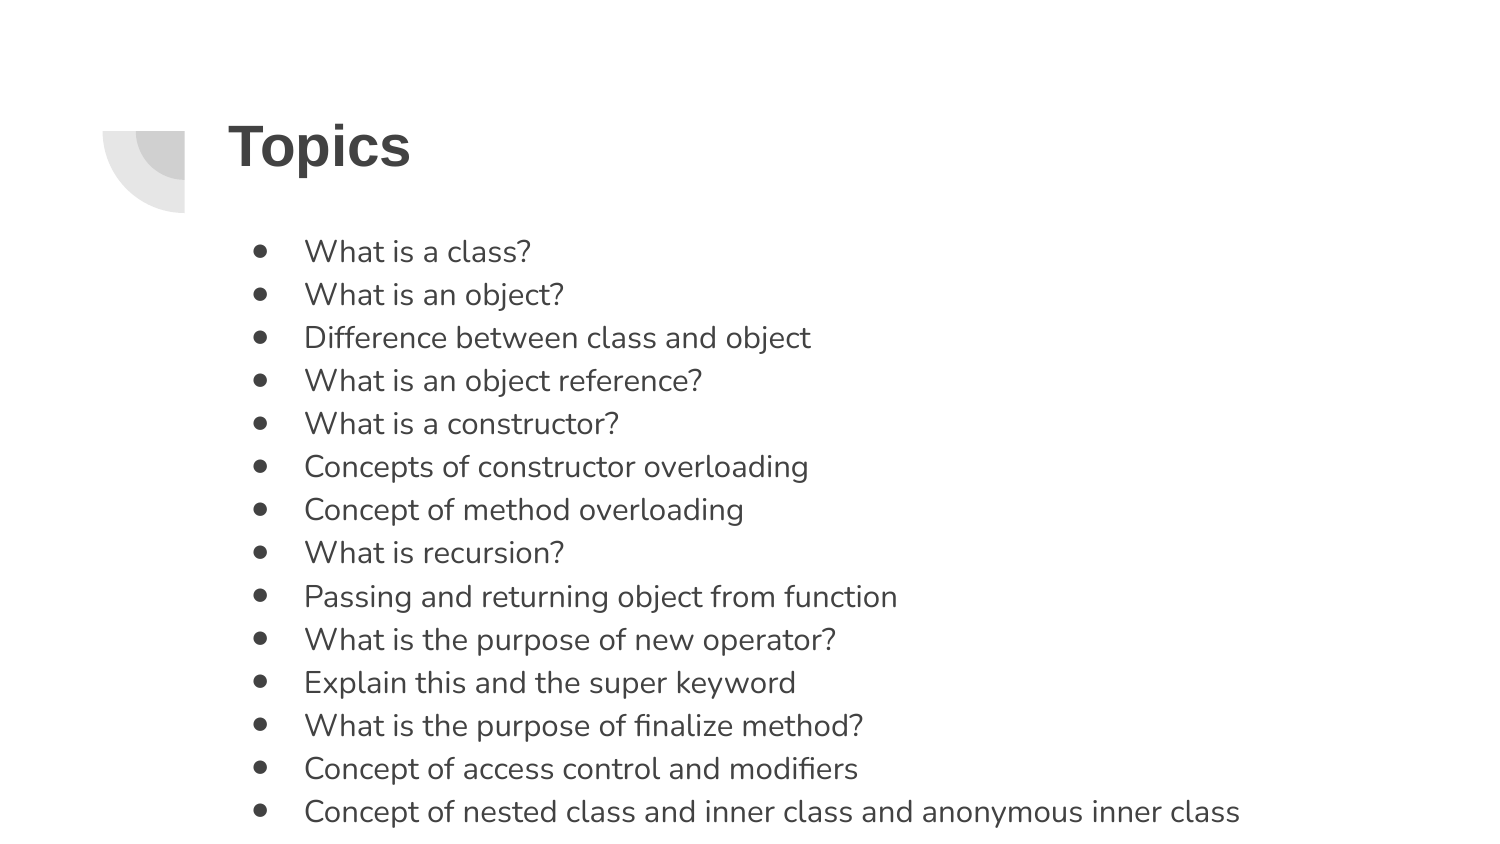

# Topics
What is a class?
What is an object?
Difference between class and object
What is an object reference?
What is a constructor?
Concepts of constructor overloading
Concept of method overloading
What is recursion?
Passing and returning object from function
What is the purpose of new operator?
Explain this and the super keyword
What is the purpose of finalize method?
Concept of access control and modifiers
Concept of nested class and inner class and anonymous inner class